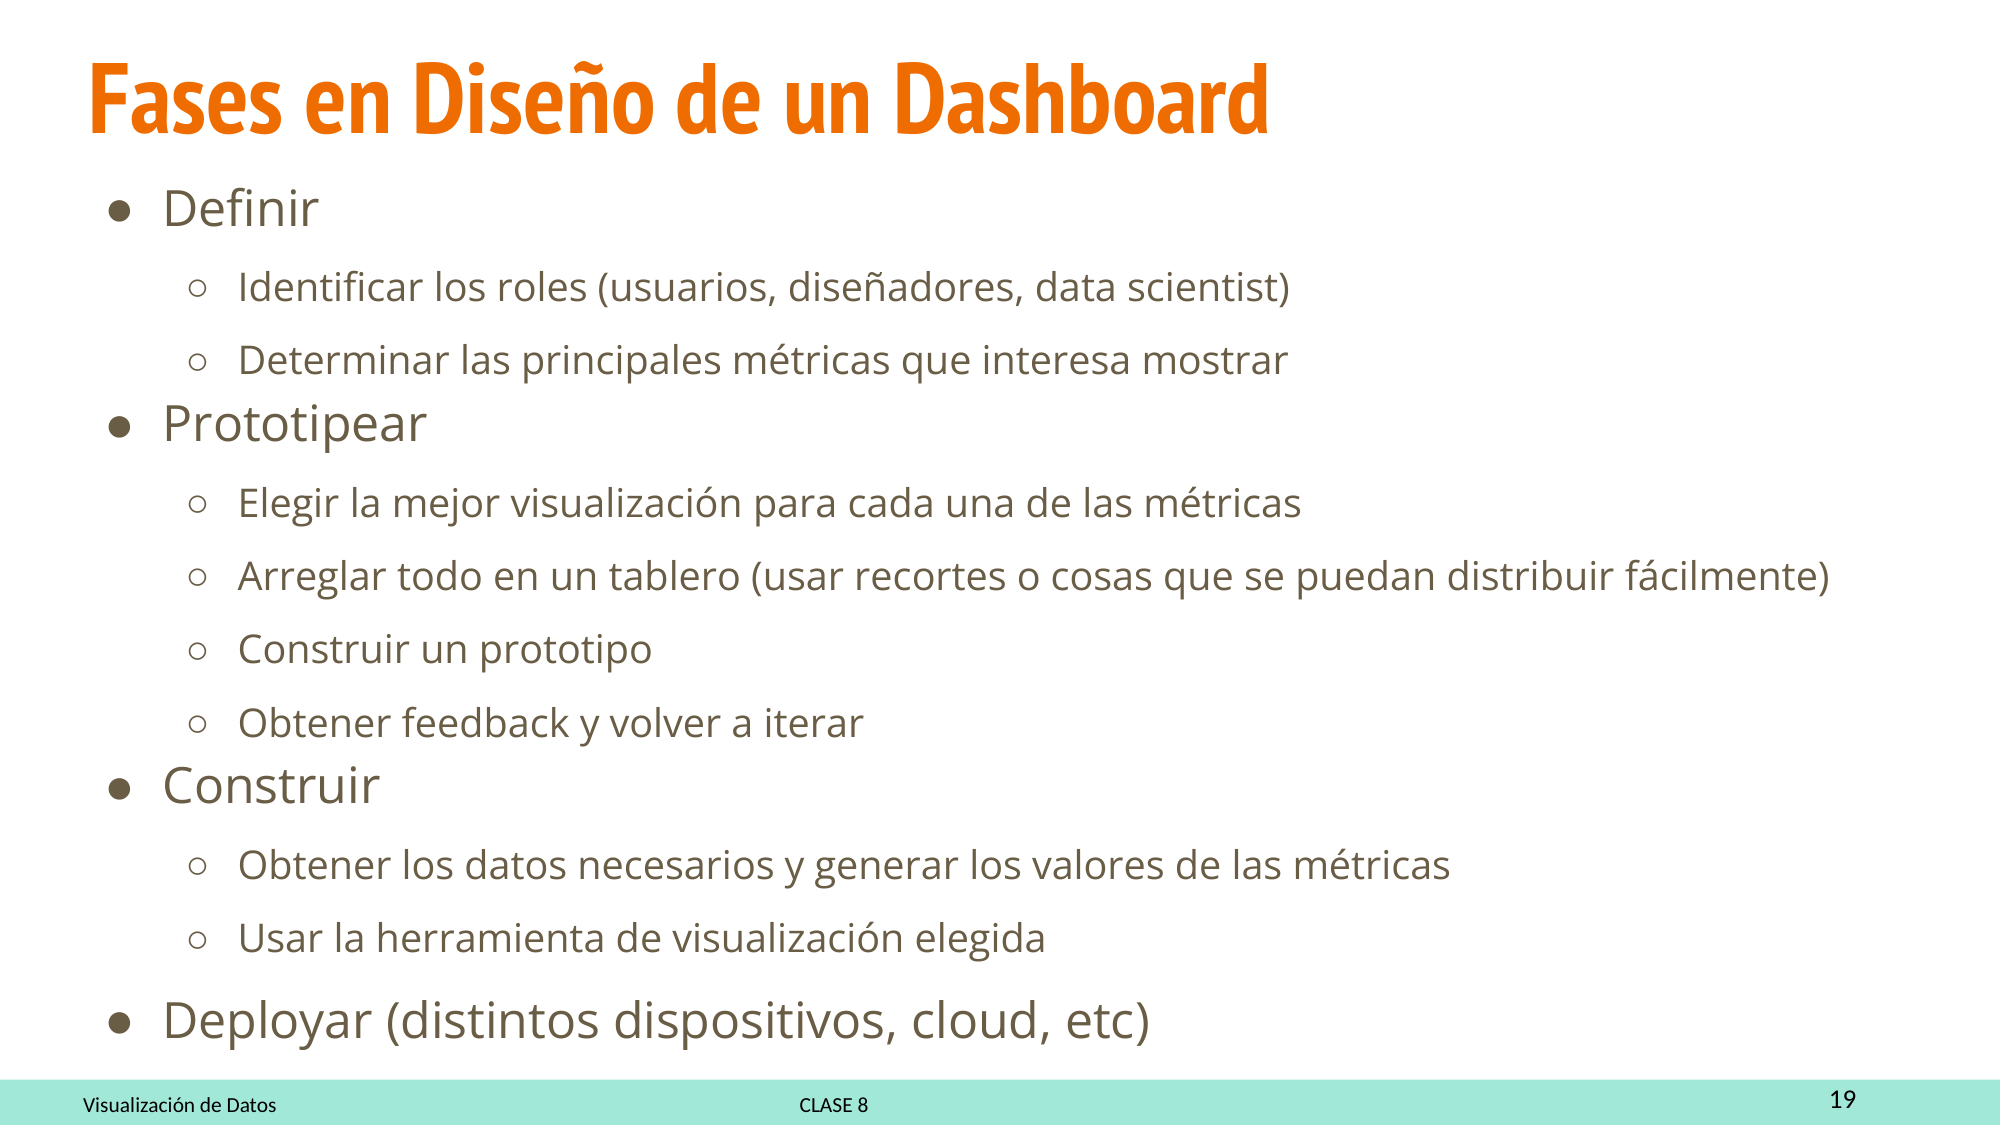

# Fases en Diseño de un Dashboard
Definir
Identificar los roles (usuarios, diseñadores, data scientist)
Determinar las principales métricas que interesa mostrar
Prototipear
Elegir la mejor visualización para cada una de las métricas
Arreglar todo en un tablero (usar recortes o cosas que se puedan distribuir fácilmente)
Construir un prototipo
Obtener feedback y volver a iterar
Construir
Obtener los datos necesarios y generar los valores de las métricas
Usar la herramienta de visualización elegida
Deployar (distintos dispositivos, cloud, etc)